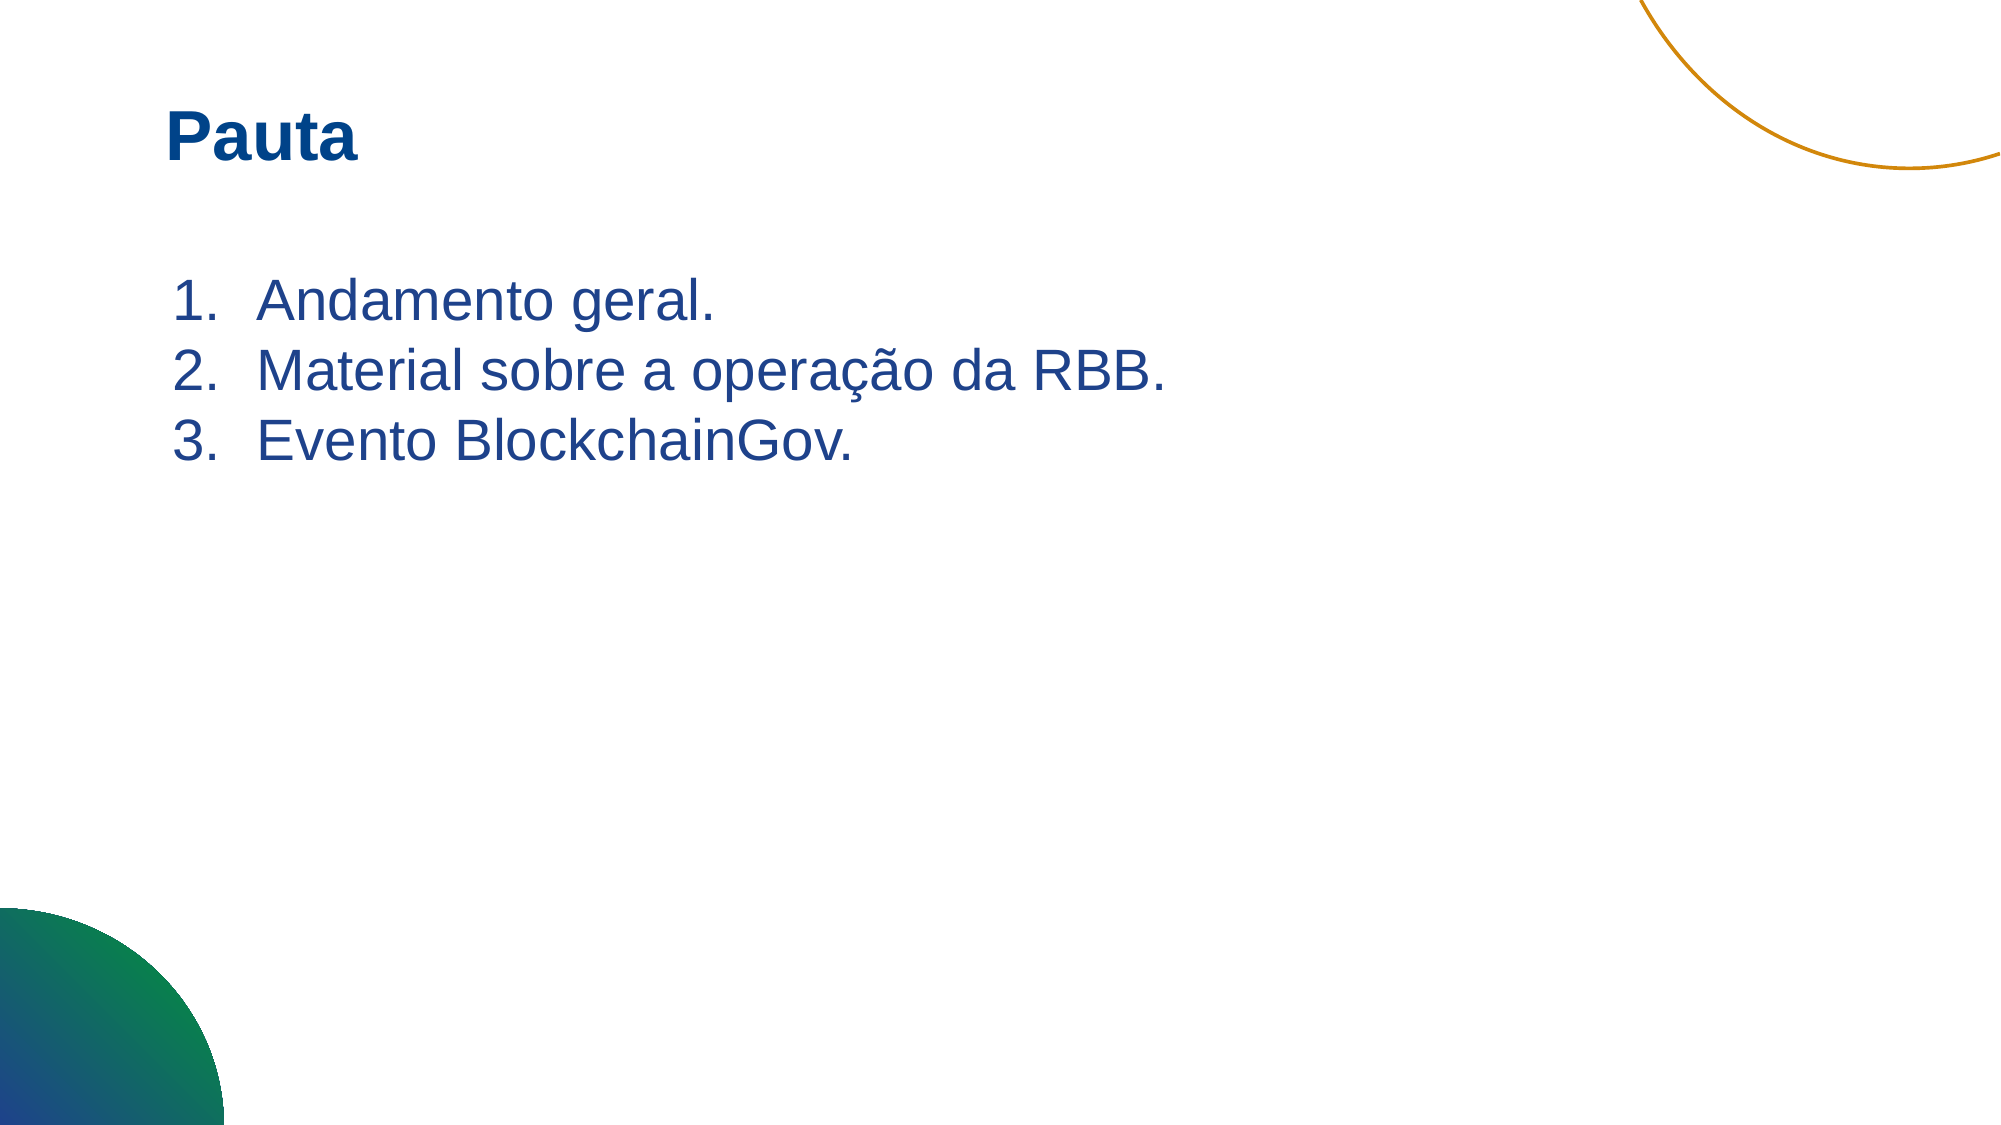

Pauta
Andamento geral.
Material sobre a operação da RBB.
Evento BlockchainGov.